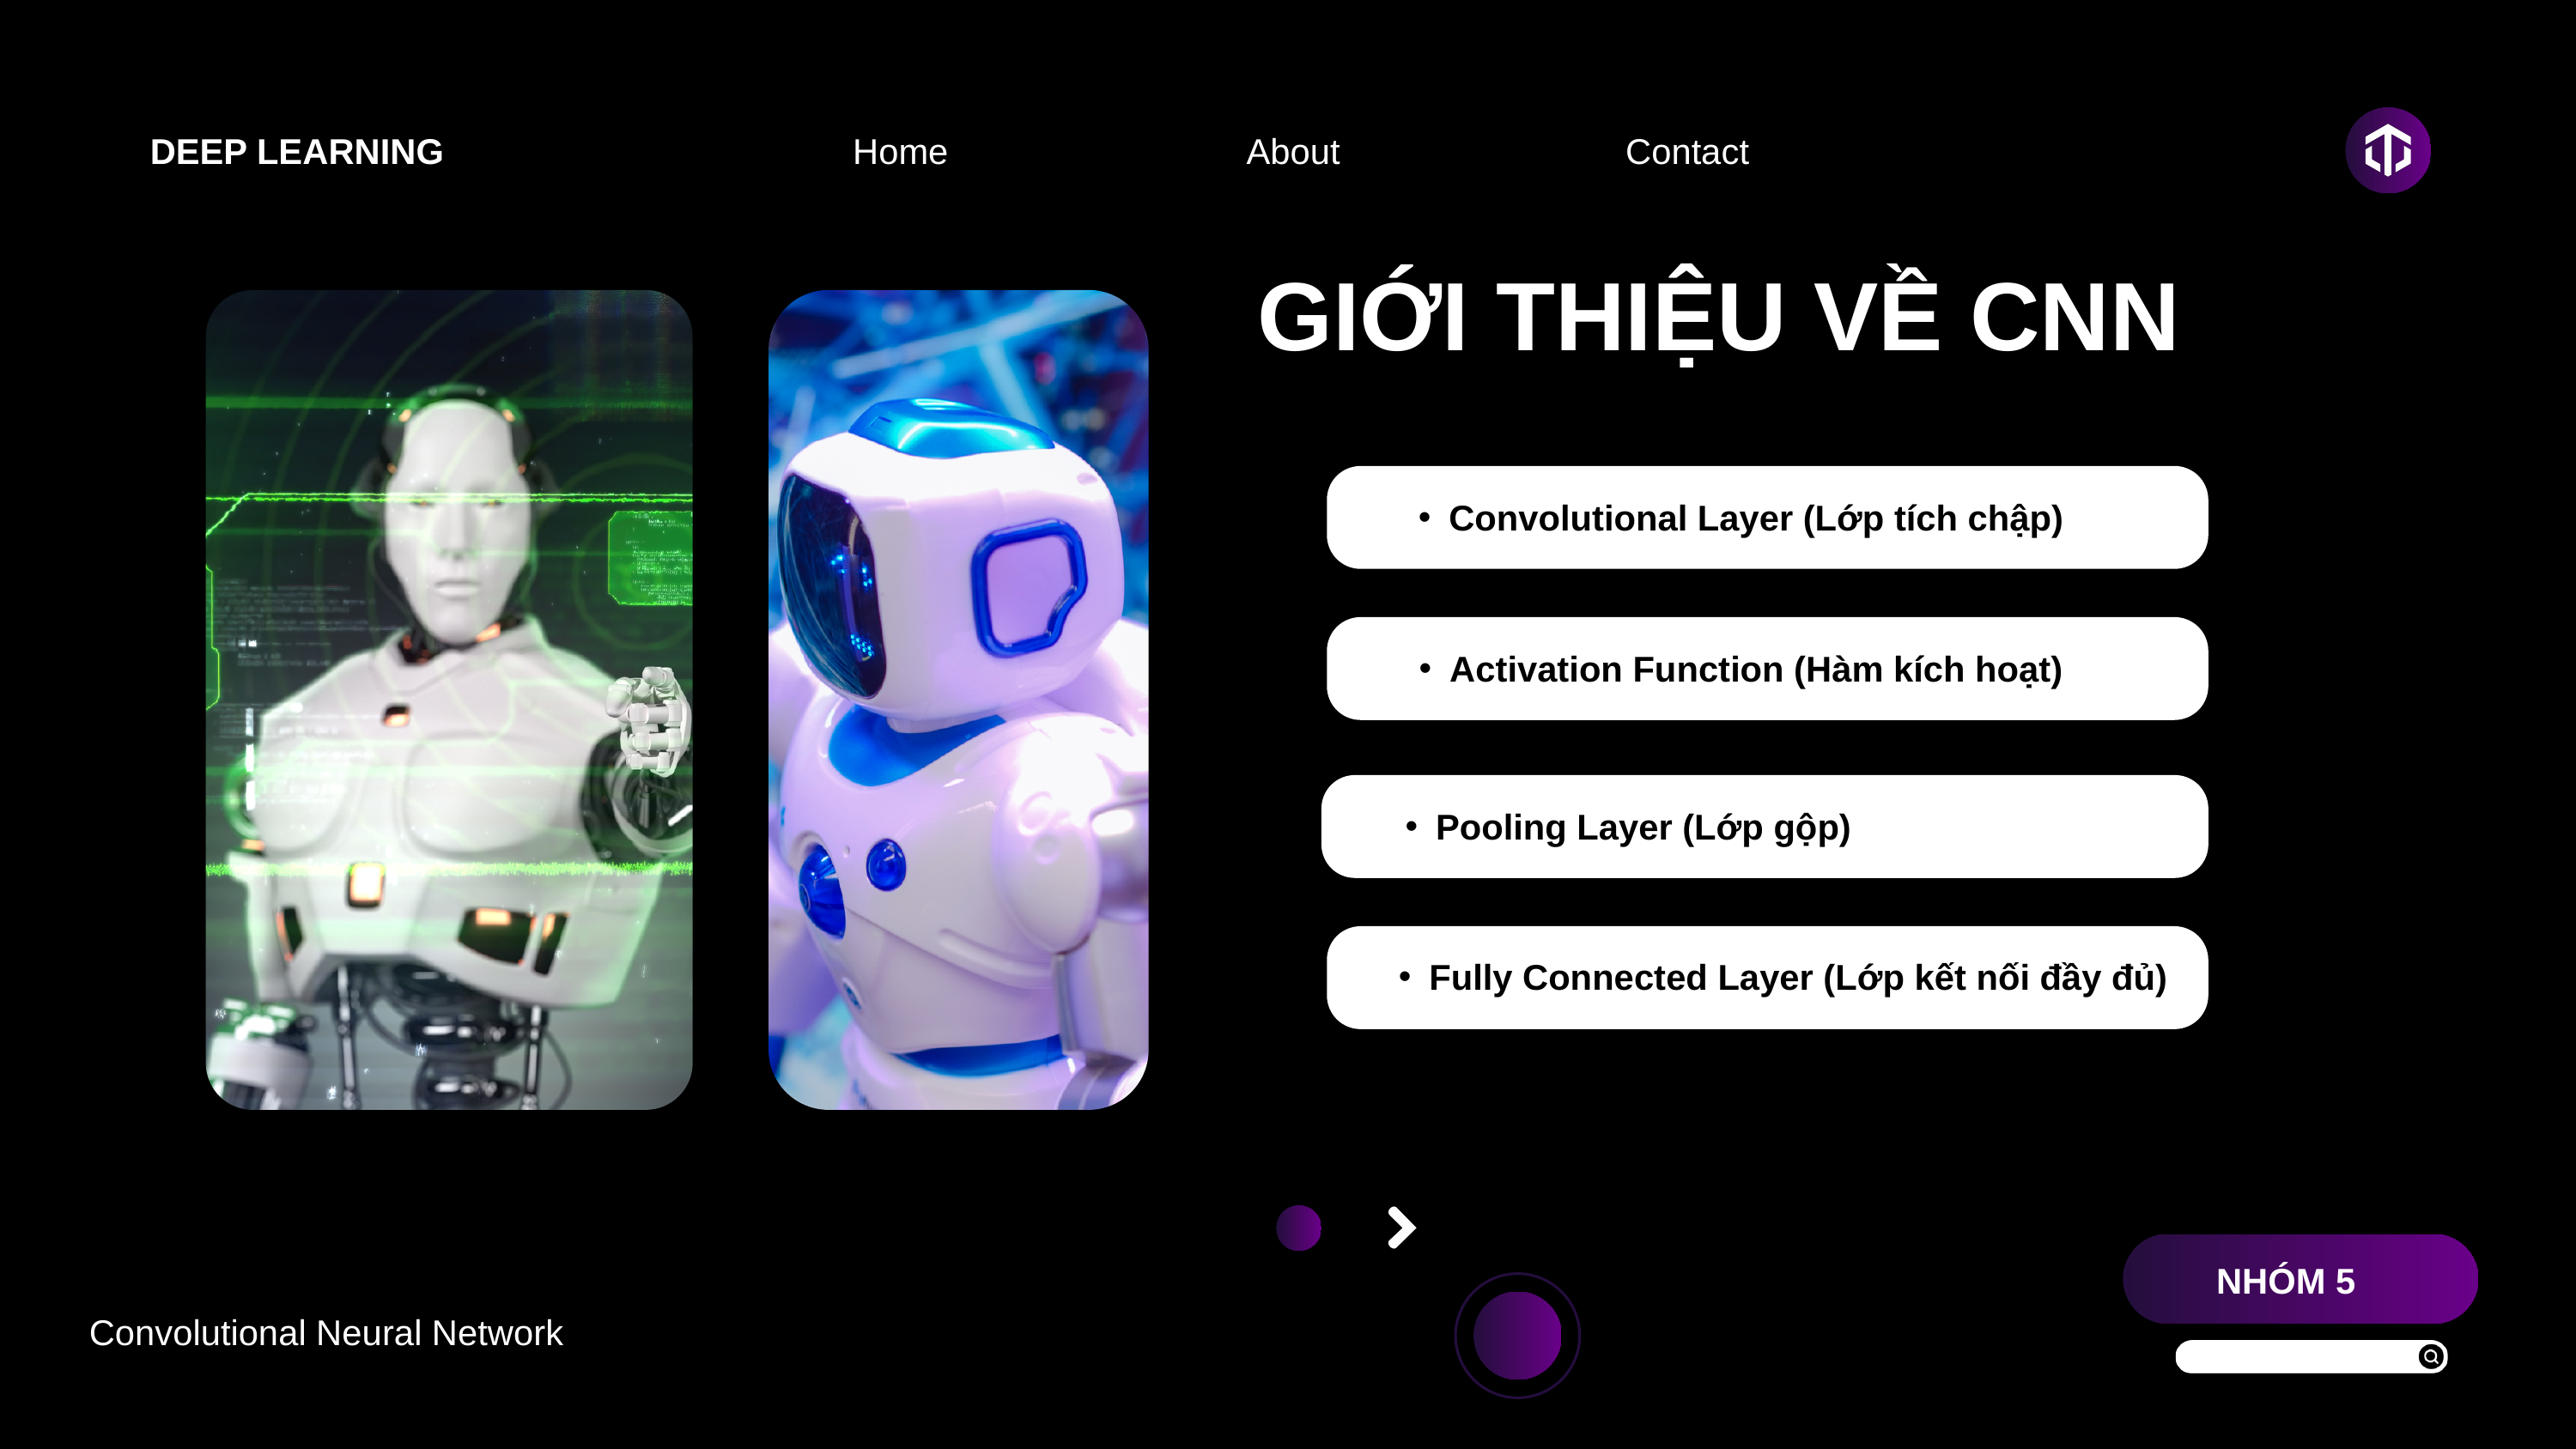

DEEP LEARNING
Home
About
Contact

GIỚI THIỆU VỀ CNN

Convolutional Layer (Lớp tích chập)

Activation Function (Hàm kích hoạt)

Pooling Layer (Lớp gộp)

Fully Connected Layer (Lớp kết nối đầy đủ)

NHÓM 5

Convolutional Neural Network